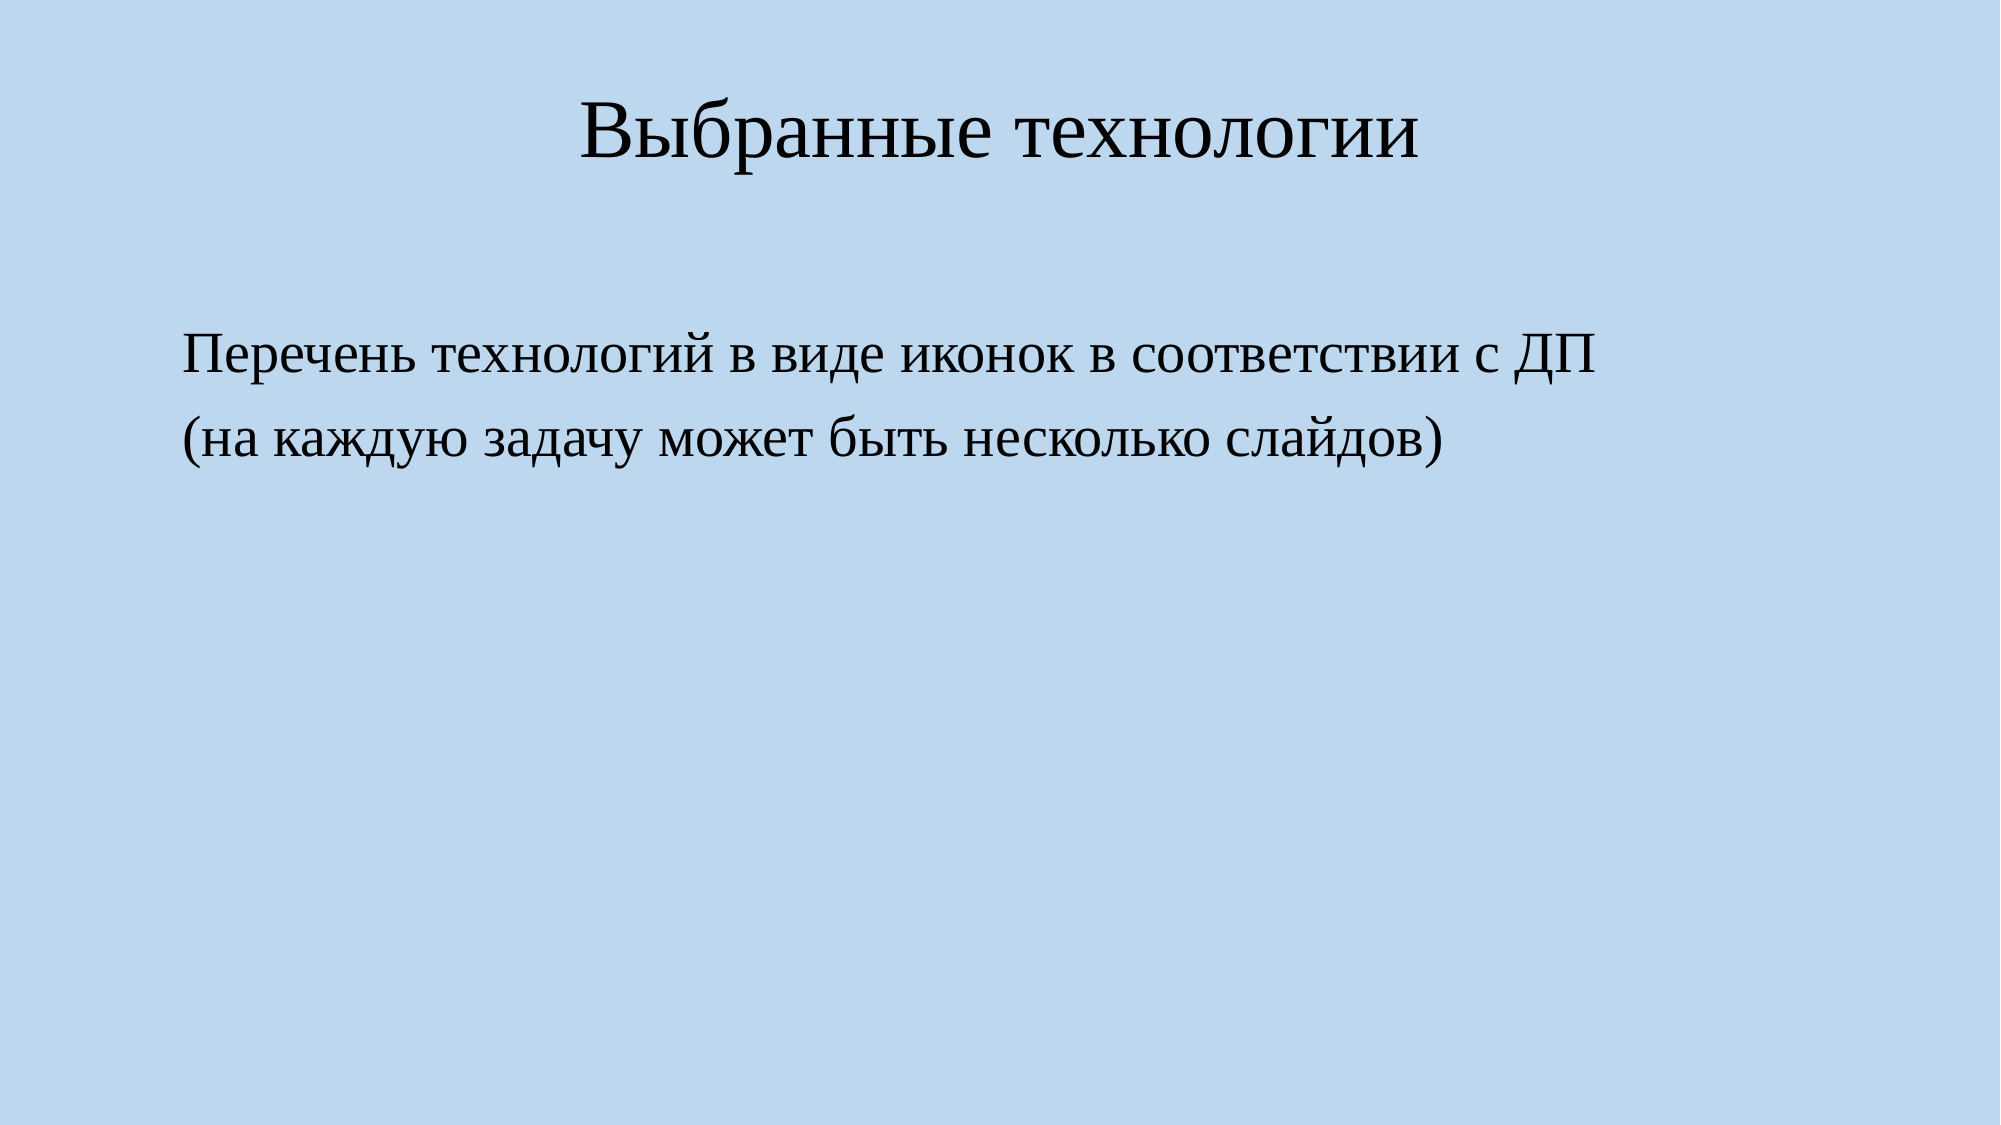

# Выбранные технологии
Перечень технологий в виде иконок в соответствии с ДП
(на каждую задачу может быть несколько слайдов)